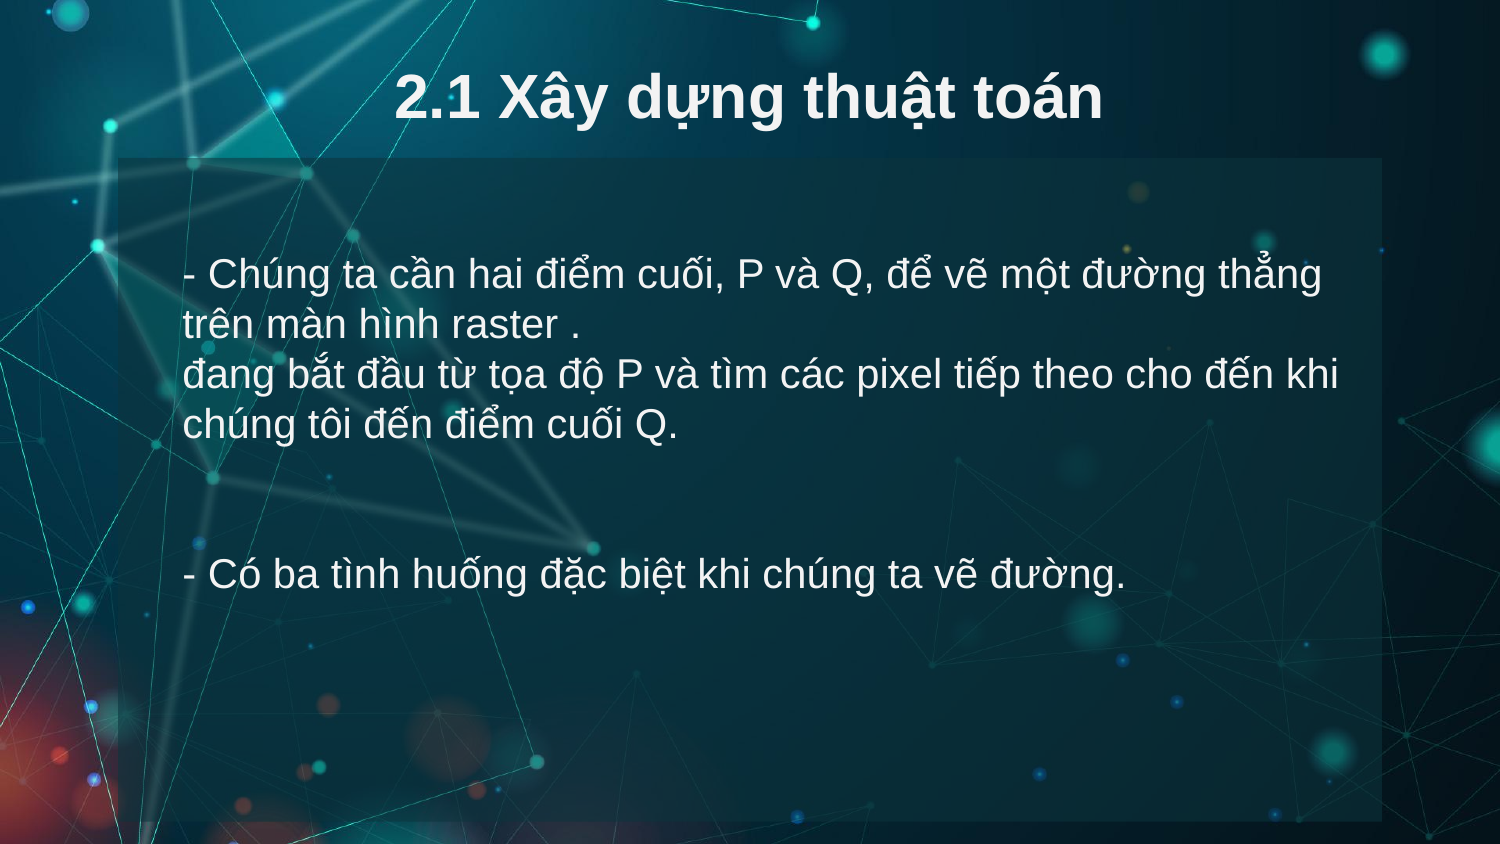

# 2.1 Xây dựng thuật toán

- Chúng ta cần hai điểm cuối, P và Q, để vẽ một đường thẳng trên màn hình raster .
đang bắt đầu từ tọa độ P và tìm các pixel tiếp theo cho đến khi chúng tôi đến điểm cuối Q.

- Có ba tình huống đặc biệt khi chúng ta vẽ đường.